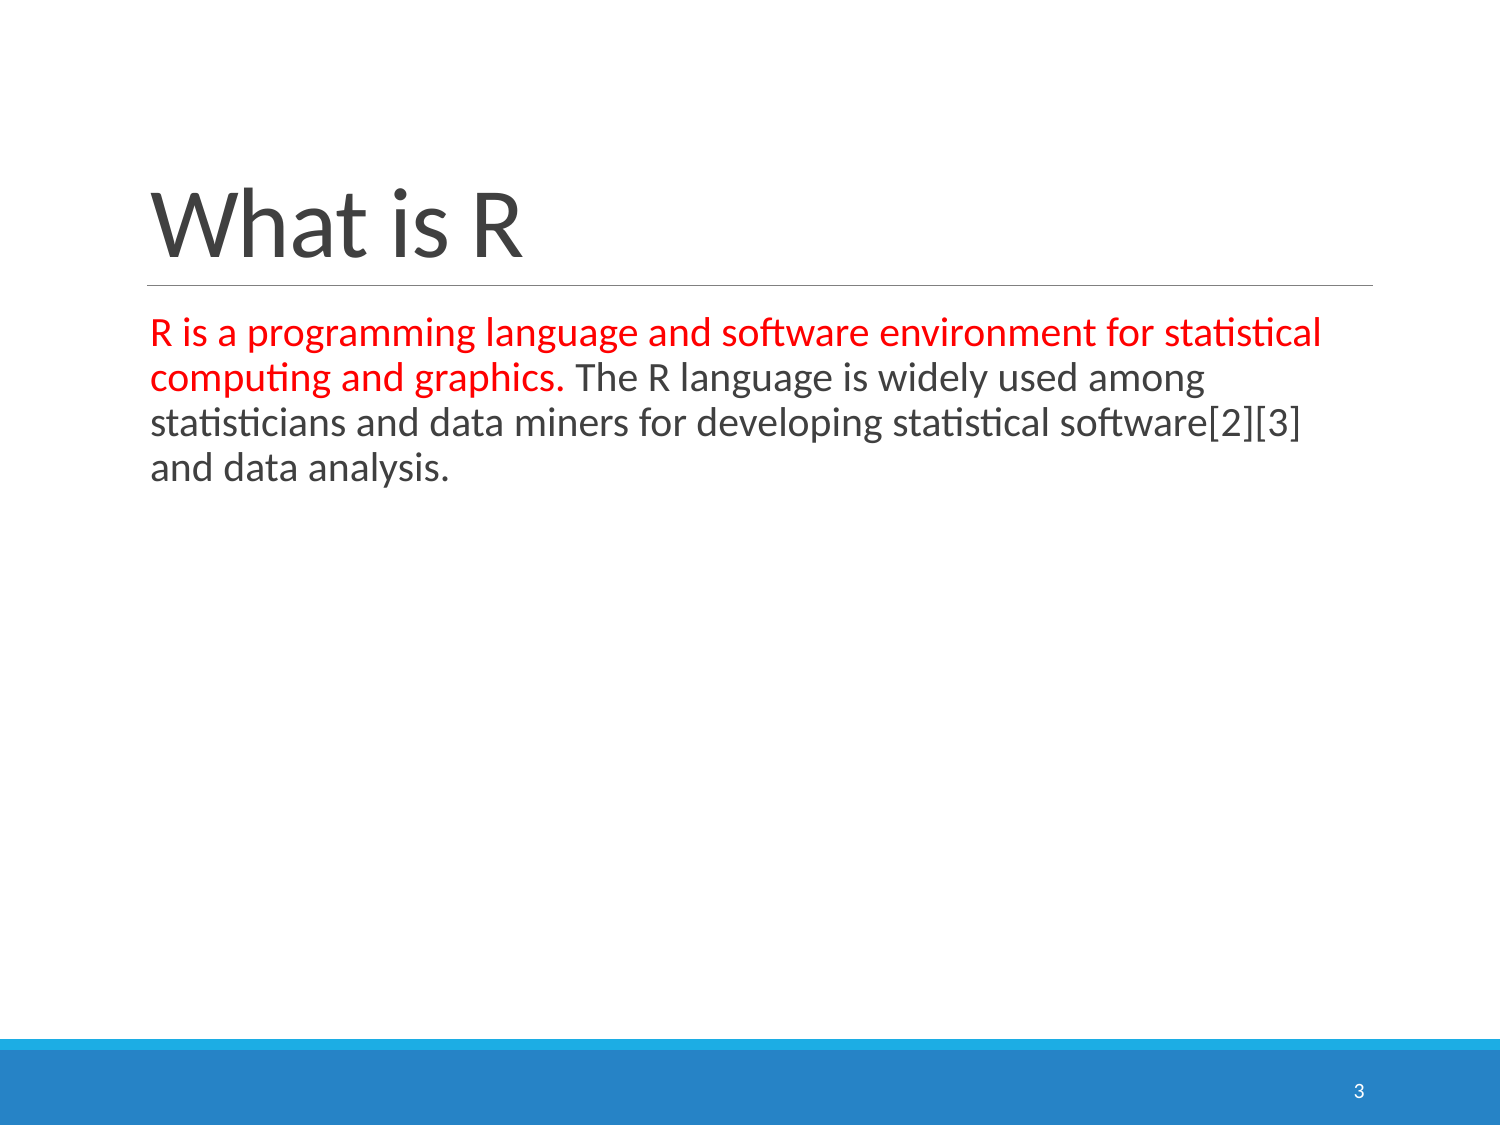

# What is R
R is a programming language and software environment for statistical computing and graphics. The R language is widely used among statisticians and data miners for developing statistical software[2][3] and data analysis.

3